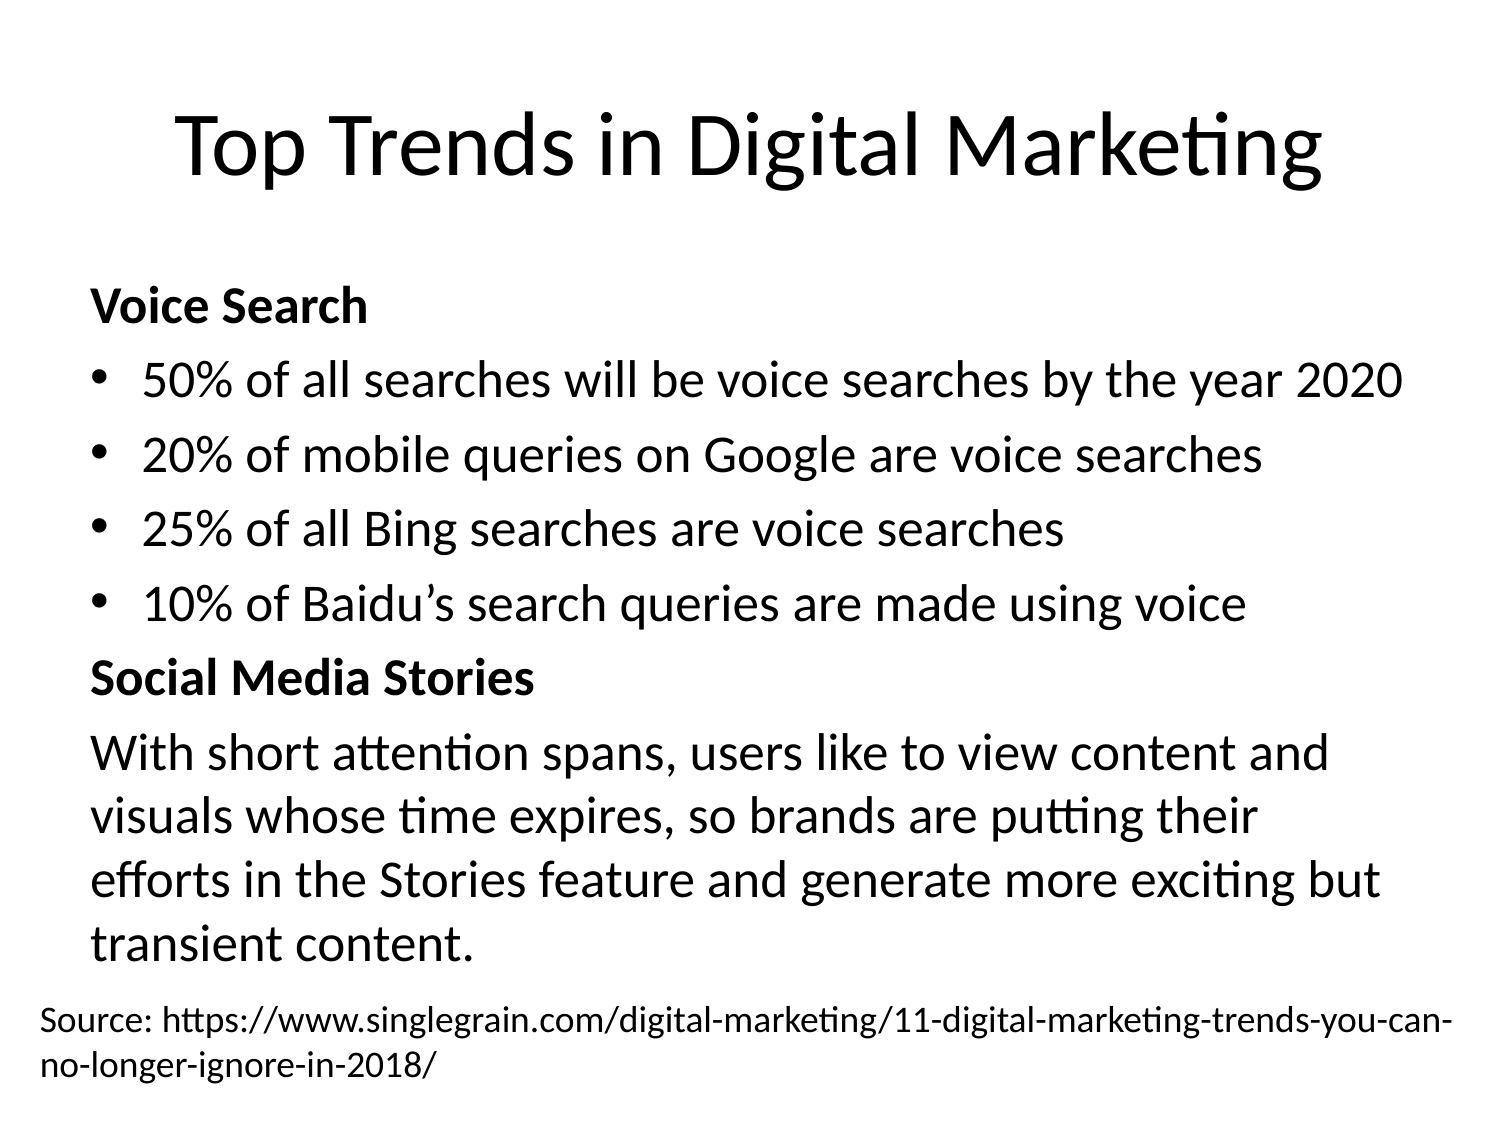

# Top Trends in Digital Marketing
Voice Search
50% of all searches will be voice searches by the year 2020
20% of mobile queries on Google are voice searches
25% of all Bing searches are voice searches
10% of Baidu’s search queries are made using voice
Social Media Stories
With short attention spans, users like to view content and visuals whose time expires, so brands are putting their efforts in the Stories feature and generate more exciting but transient content.
Source: https://www.singlegrain.com/digital-marketing/11-digital-marketing-trends-you-can-no-longer-ignore-in-2018/